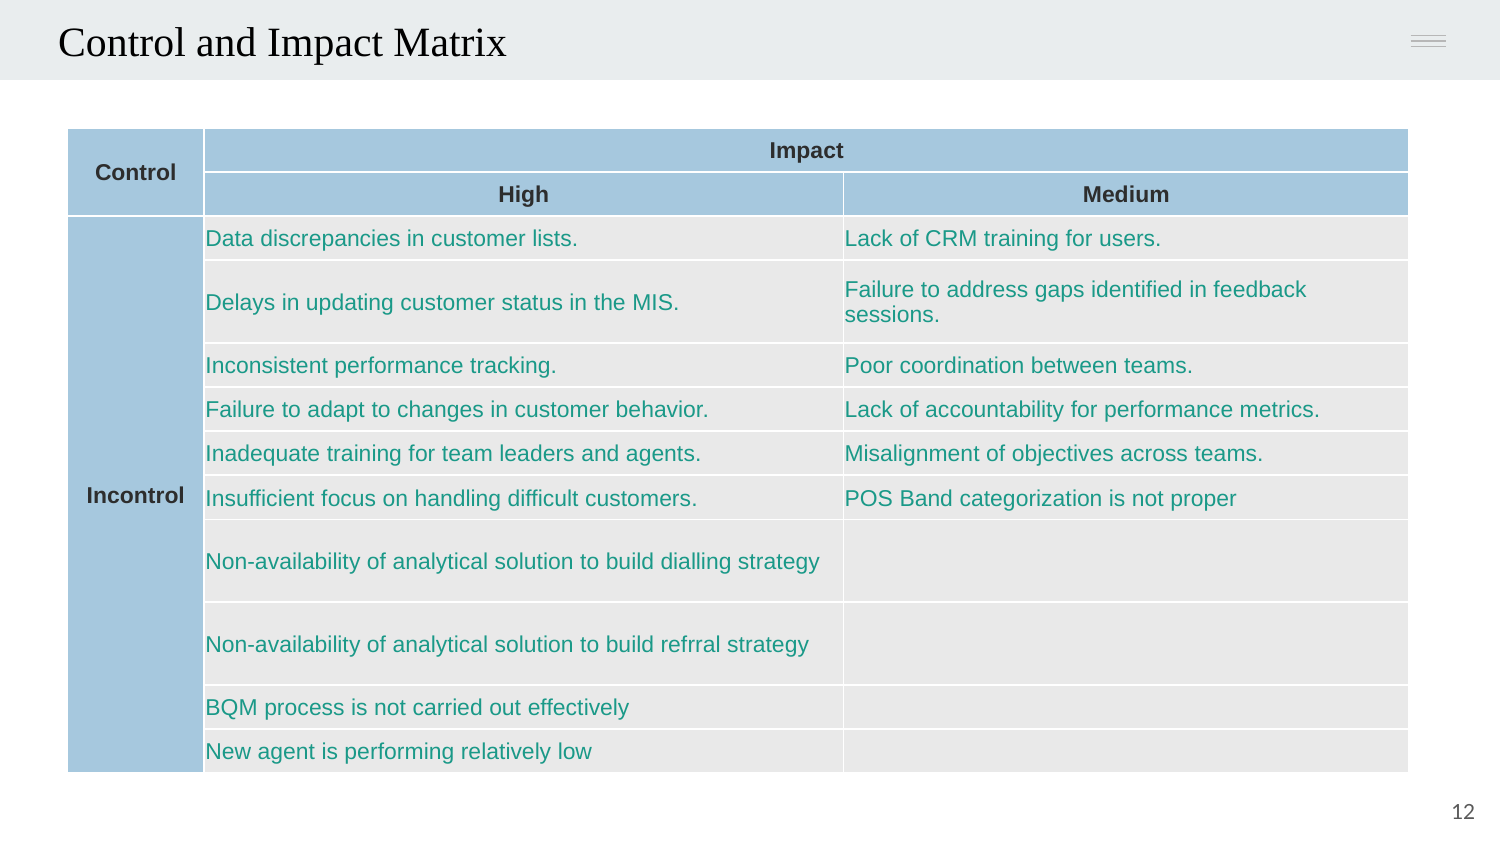

Control and Impact Matrix
| Control | Impact |  |
| --- | --- | --- |
|  | High | Medium |
| Incontrol | Data discrepancies in customer lists. | Lack of CRM training for users. |
|  | Delays in updating customer status in the MIS. | Failure to address gaps identified in feedback sessions. |
|  | Inconsistent performance tracking. | Poor coordination between teams. |
|  | Failure to adapt to changes in customer behavior. | Lack of accountability for performance metrics. |
|  | Inadequate training for team leaders and agents. | Misalignment of objectives across teams. |
|  | Insufficient focus on handling difficult customers. | POS Band categorization is not proper |
|  | Non-availability of analytical solution to build dialling strategy |  |
|  | Non-availability of analytical solution to build refrral strategy |  |
|  | BQM process is not carried out effectively |  |
|  | New agent is performing relatively low |  |
12